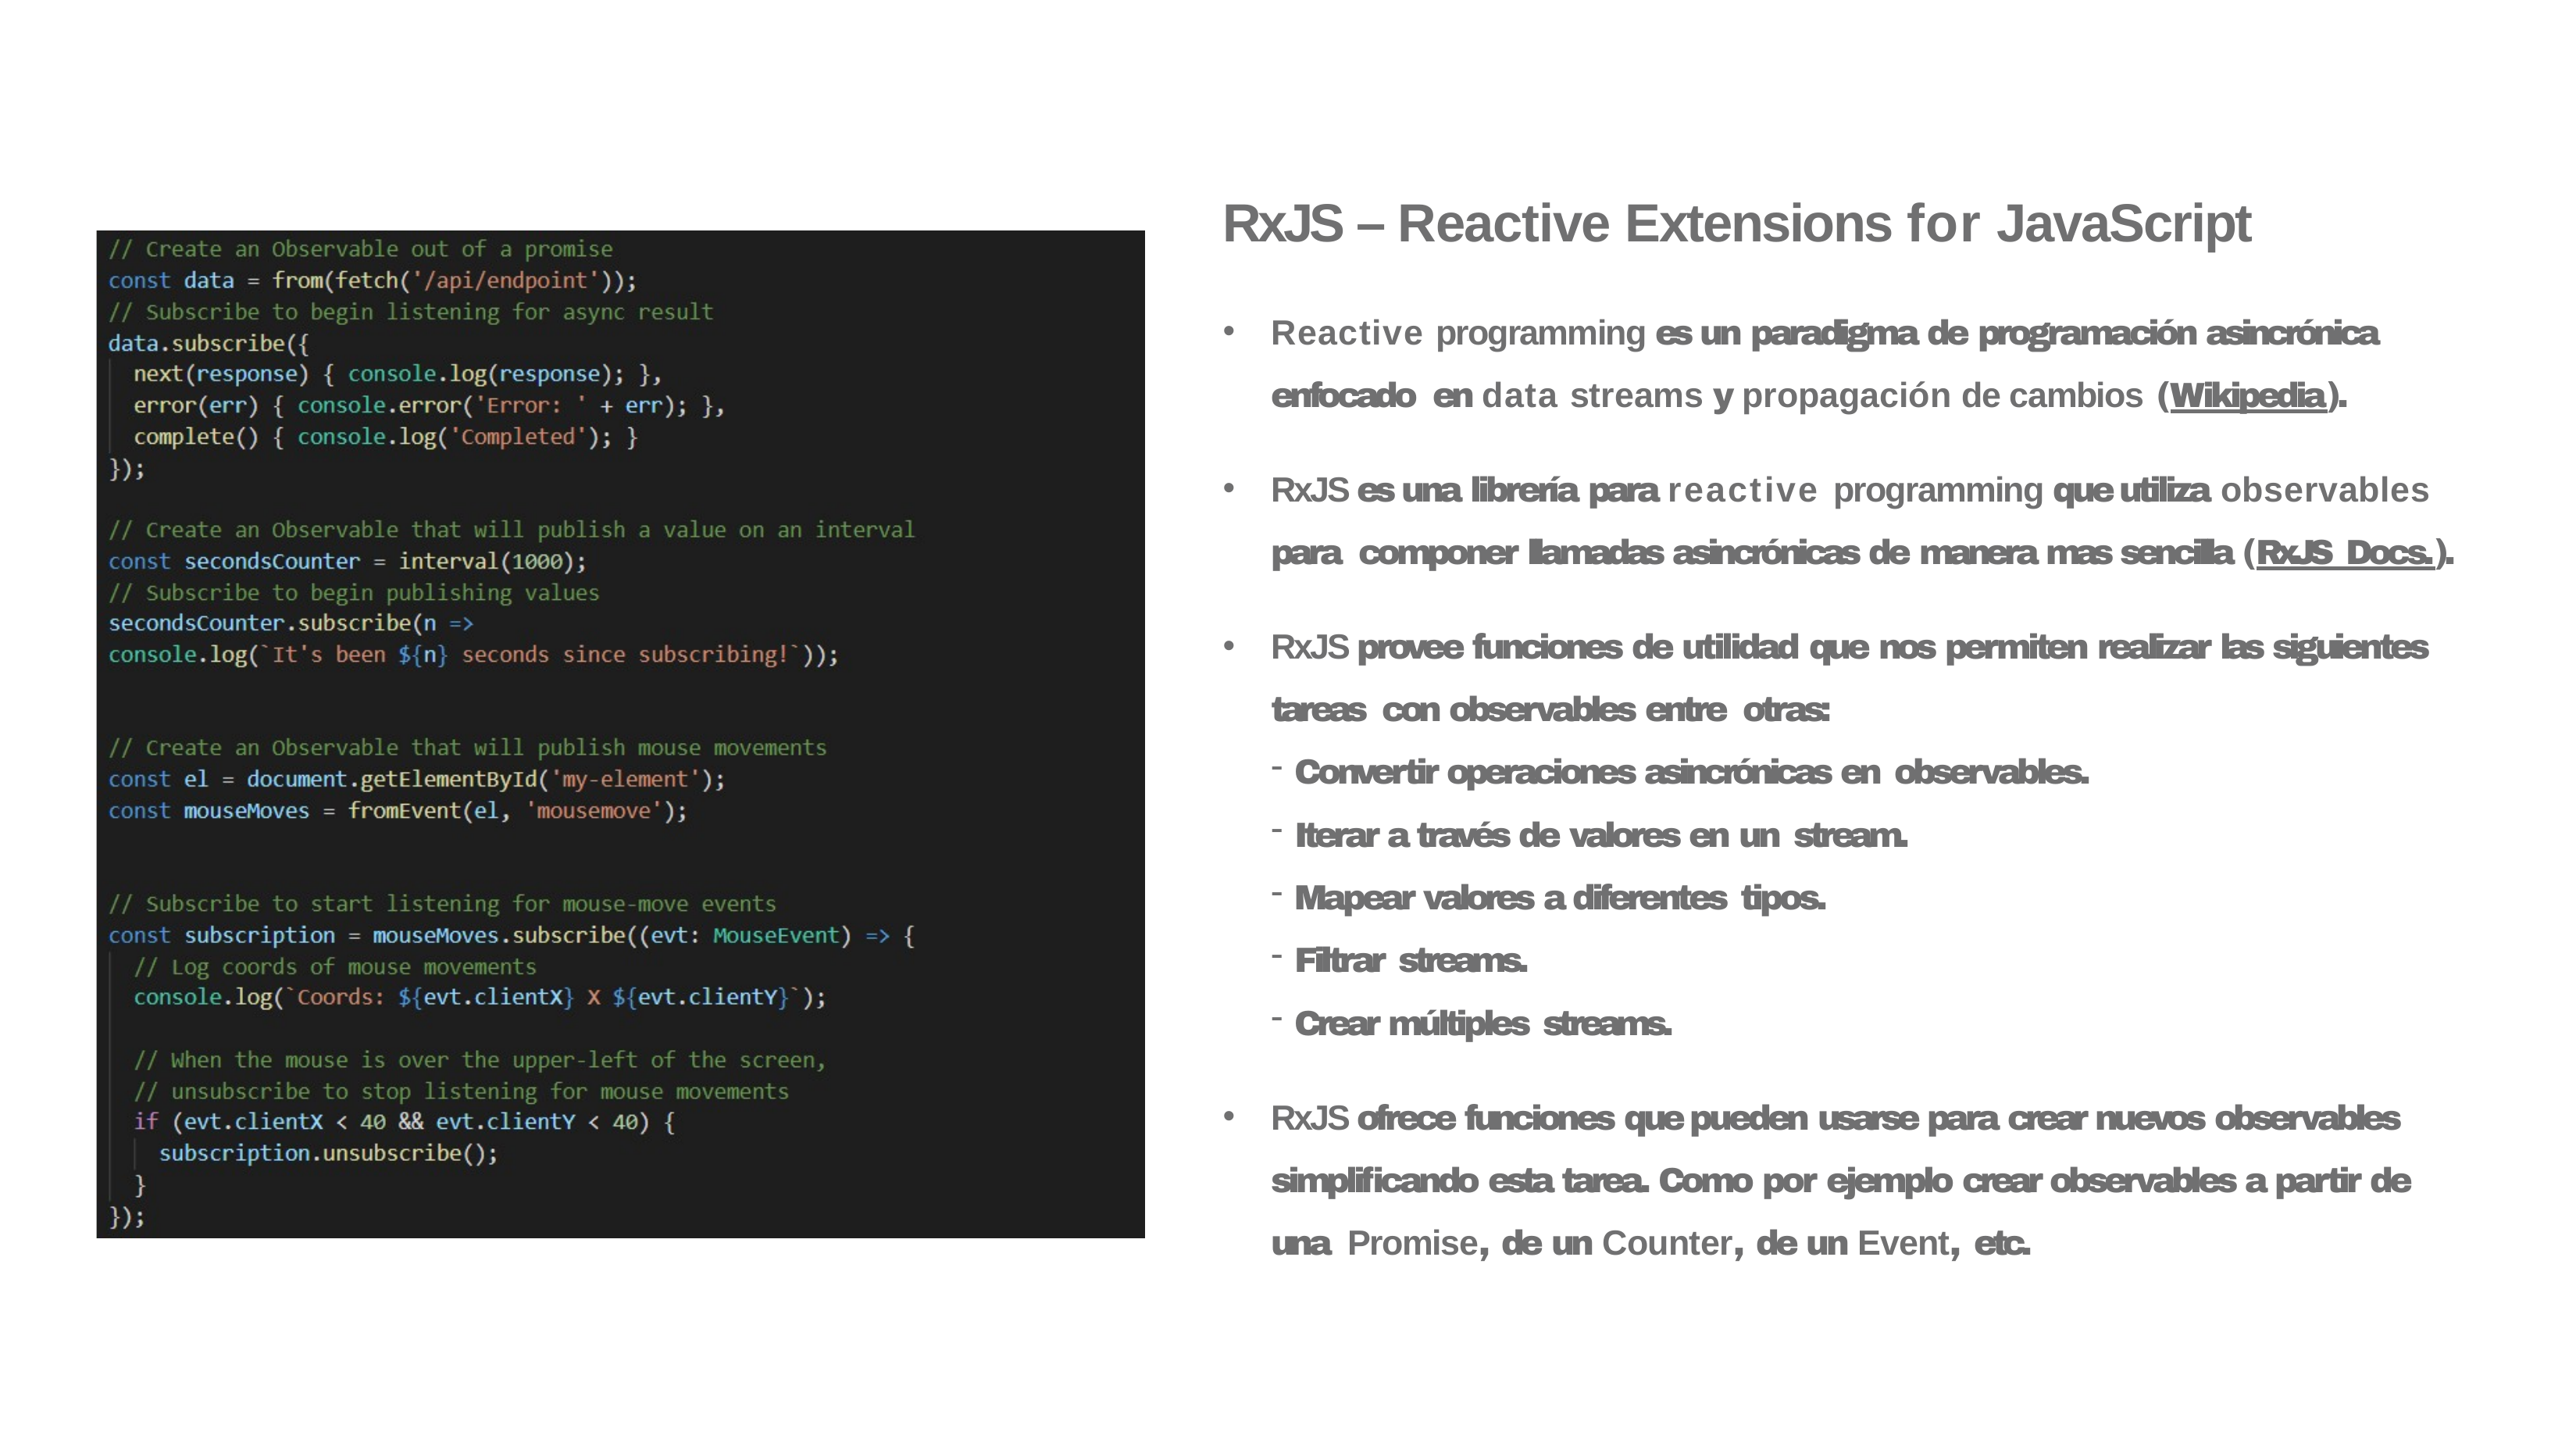

# RxJS – Reactive Extensions for JavaScript

Reactive programming es un paradigma de programación asincrónica enfocado  en data streams y propagación de cambios (Wikipedia).
RxJS es una librería para reactive programming que utiliza observables para  componer llamadas asincrónicas de manera mas sencilla (RxJS Docs.).
RxJS provee funciones de utilidad que nos permiten realizar las siguientes tareas  con observables entre otras:
Convertir operaciones asincrónicas en observables.
Iterar a través de valores en un stream.
Mapear valores a diferentes tipos.
Filtrar streams.
Crear múltiples streams.
RxJS ofrece funciones que pueden usarse para crear nuevos observables  simplificando esta tarea. Como por ejemplo crear observables a partir de una  Promise, de un Counter, de un Event, etc.